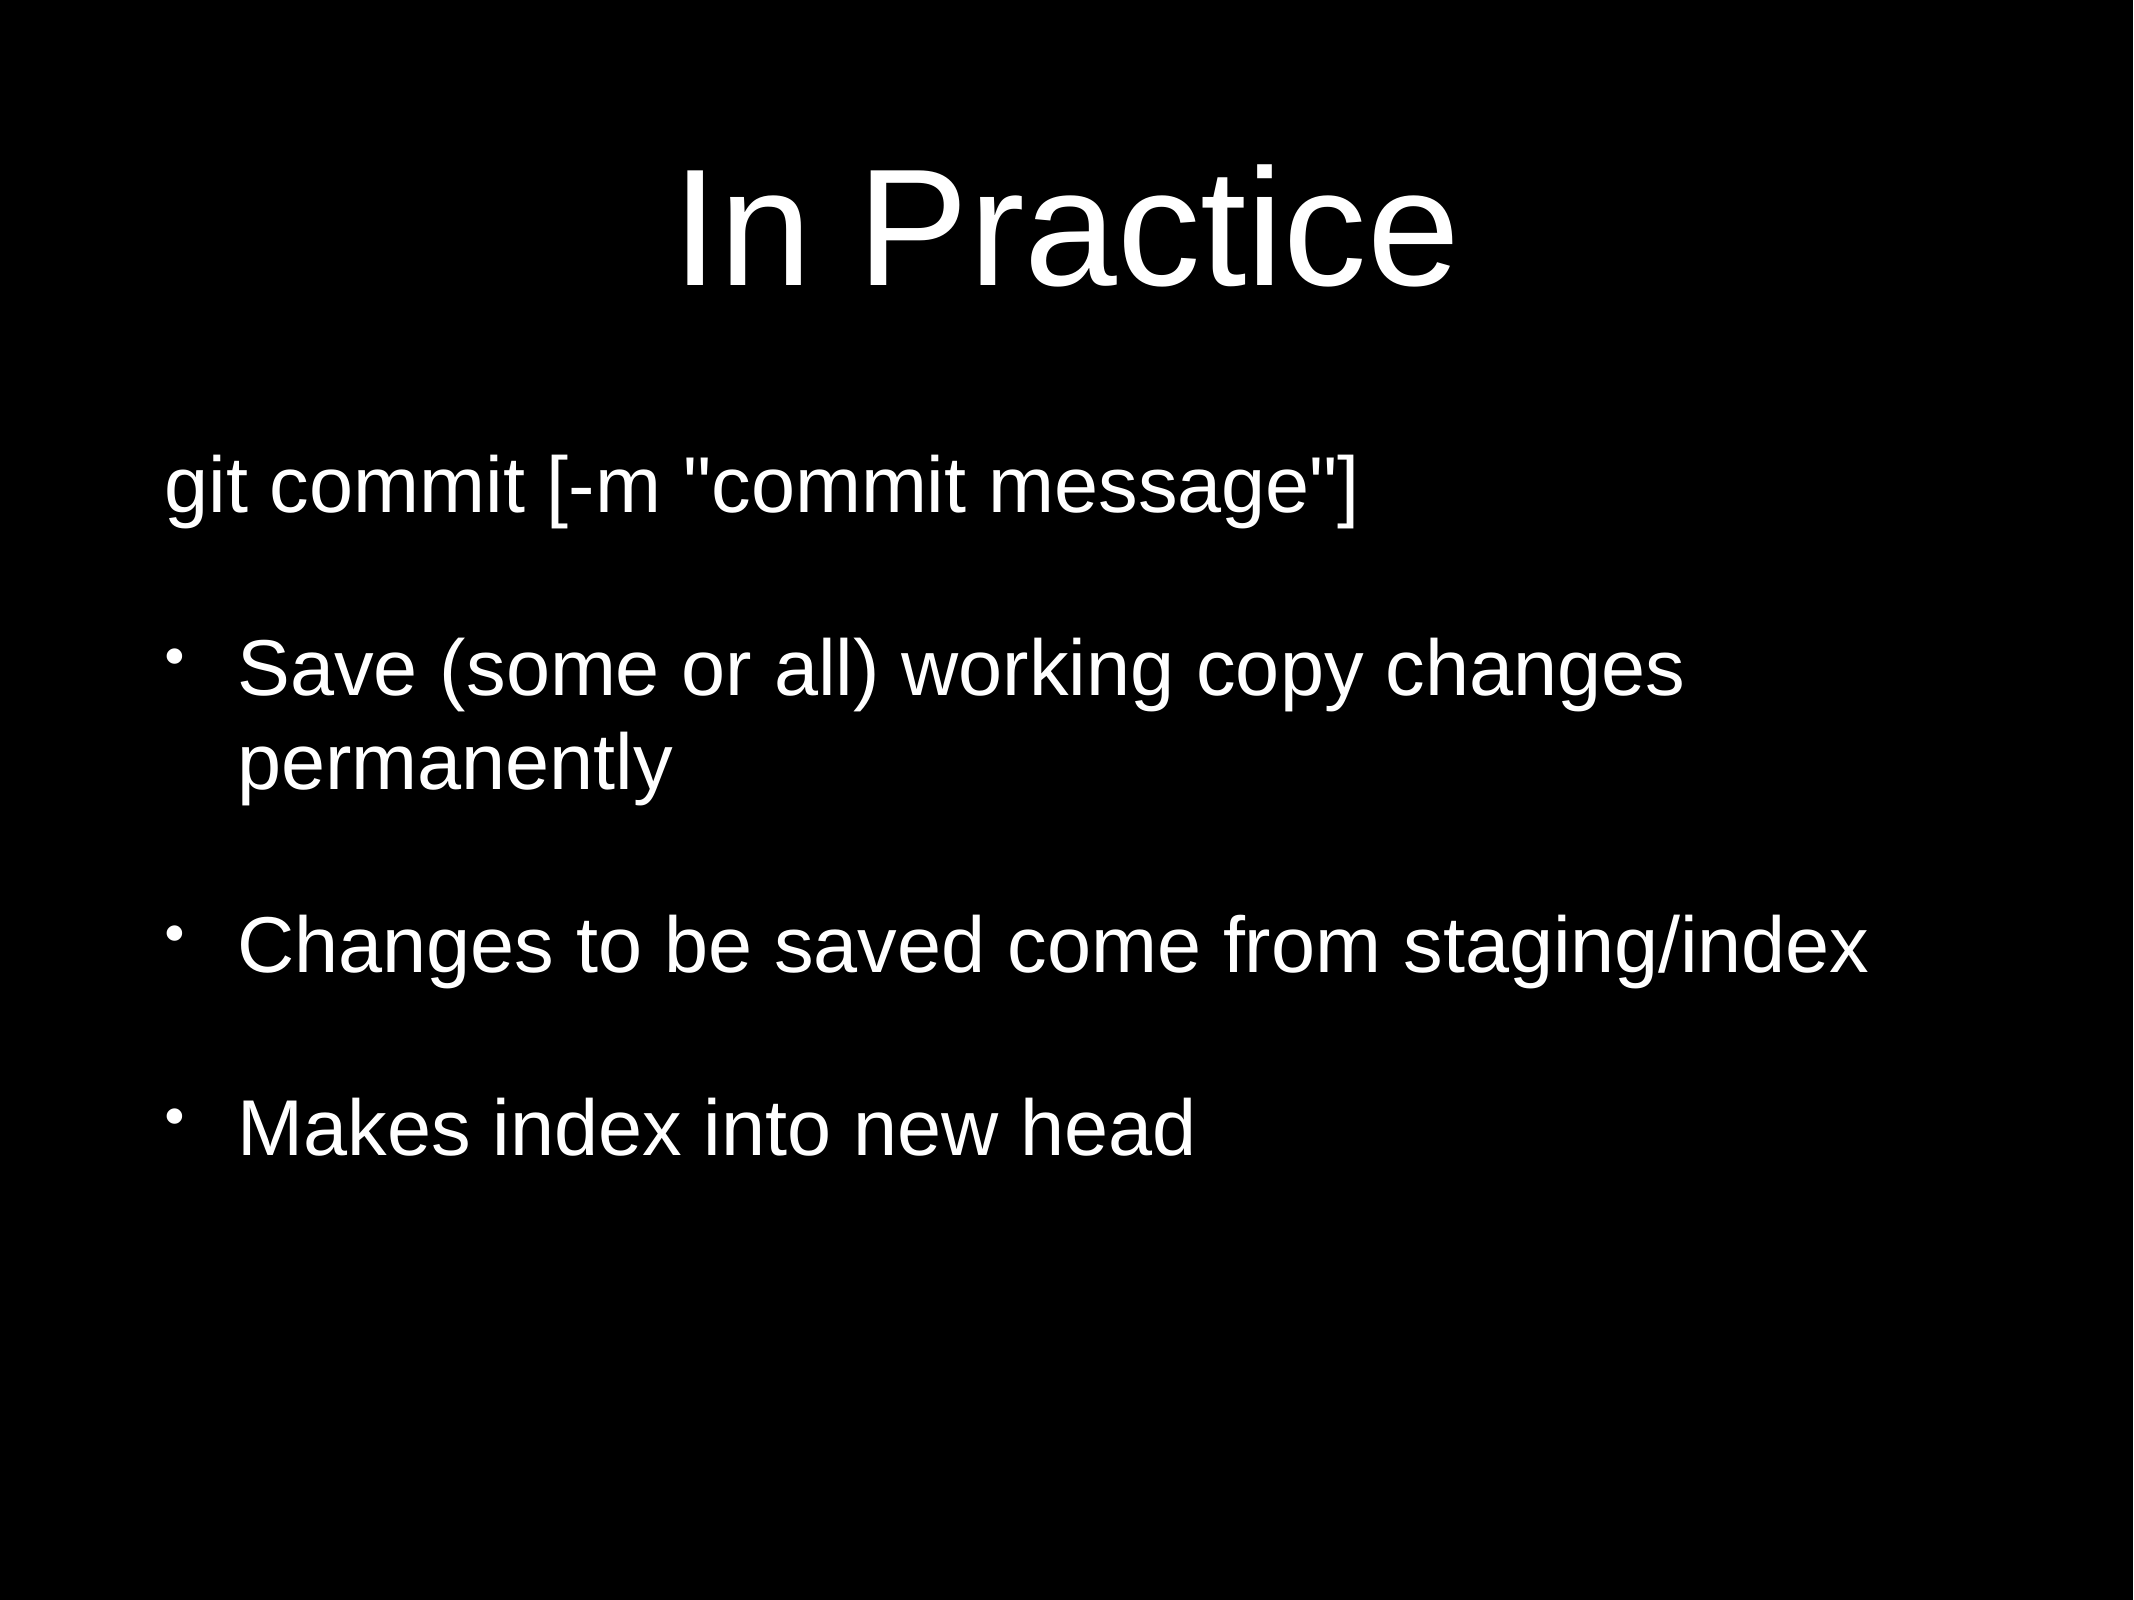

# In Practice
git commit [-m "commit message"]
Save (some or all) working copy changes permanently
Changes to be saved come from staging/index
Makes index into new head